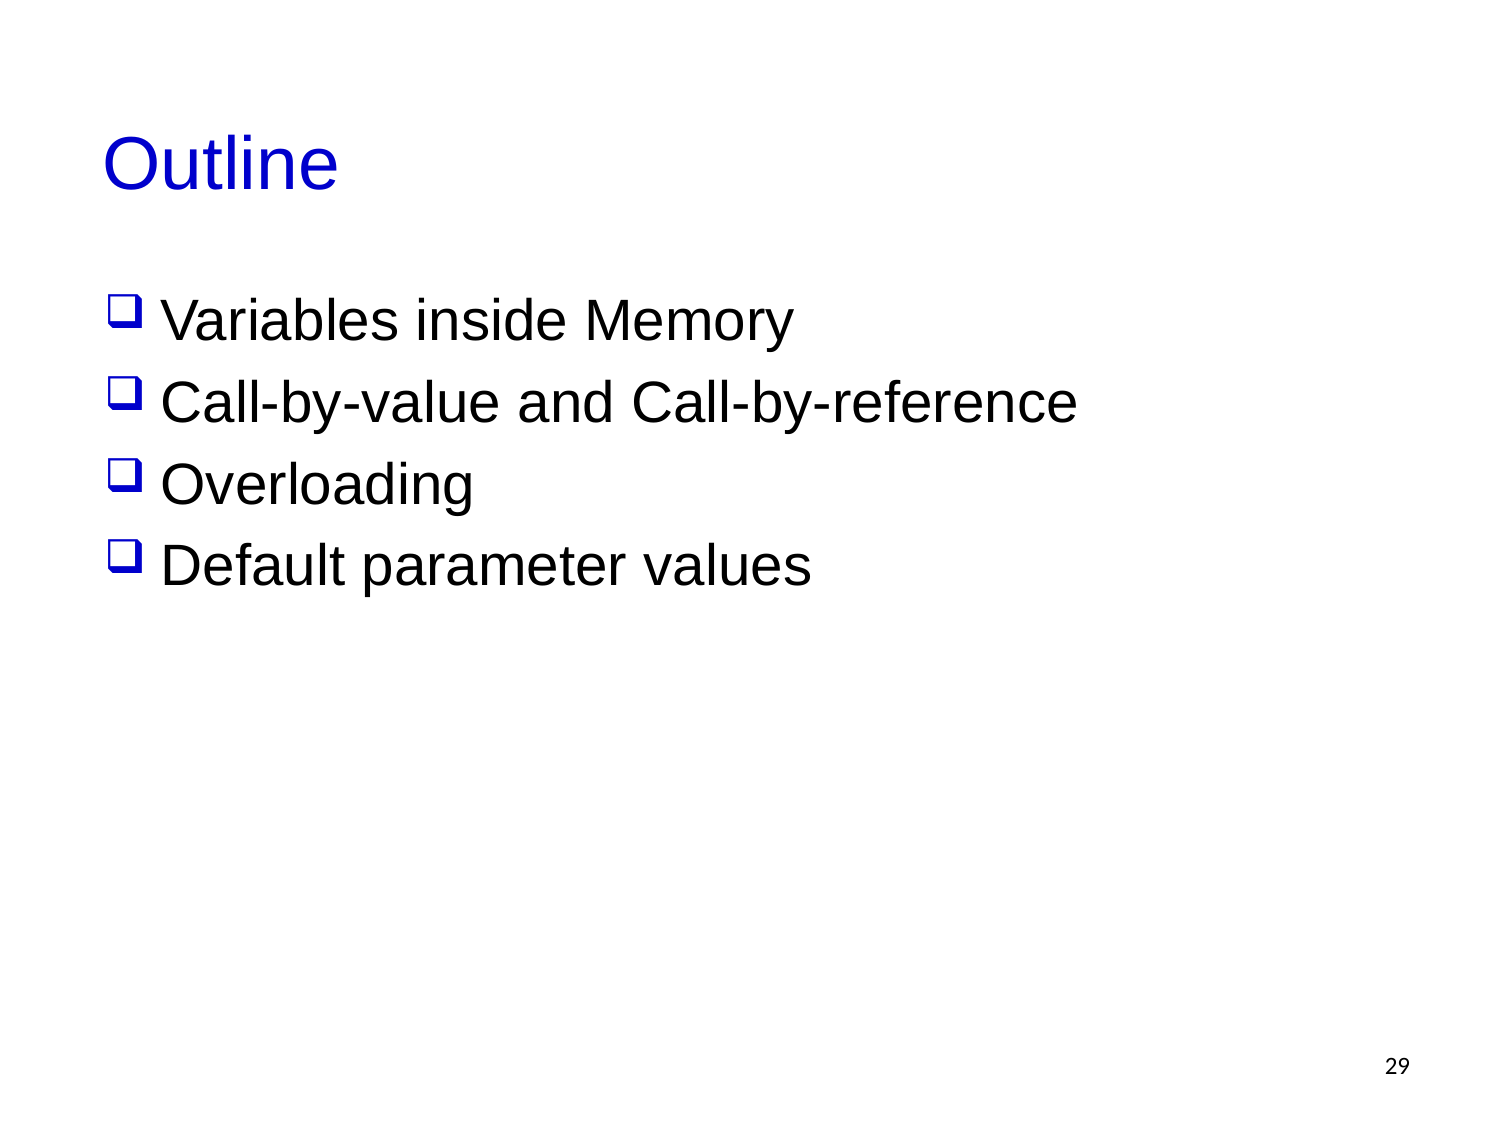

# Outline
Variables inside Memory
Call-by-value and Call-by-reference
Overloading
Default parameter values

29